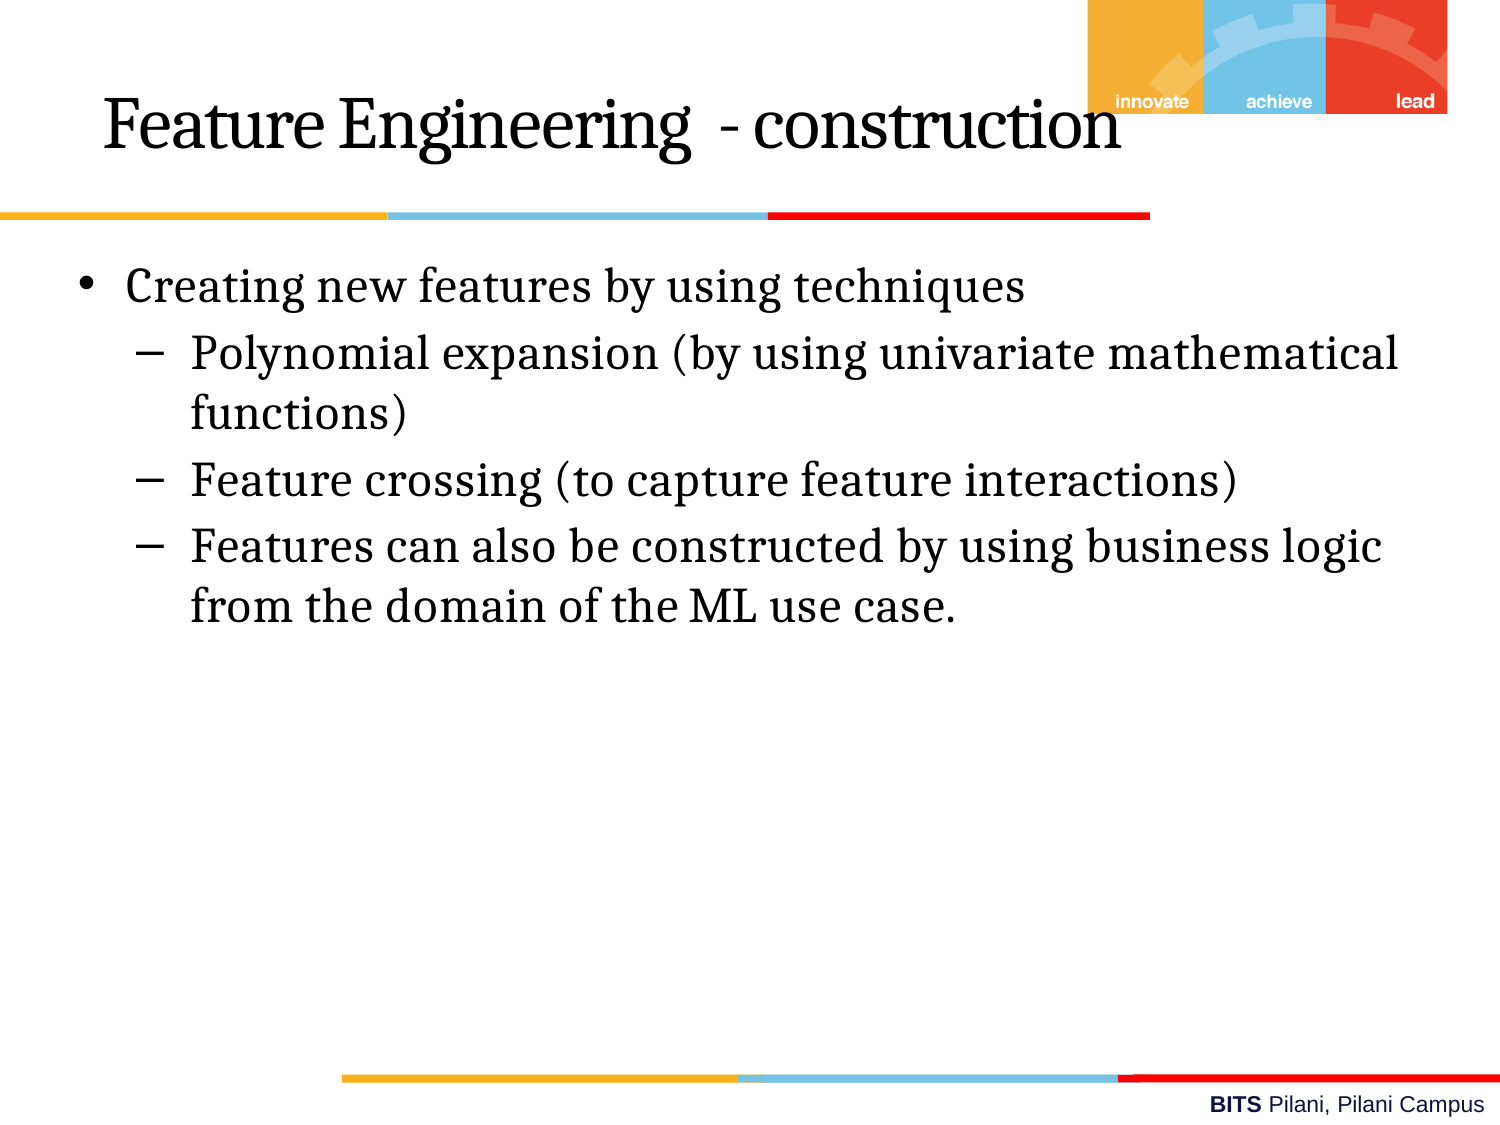

Feature Engineering  - construction
Creating new features by using techniques
Polynomial expansion (by using univariate mathematical functions)
Feature crossing (to capture feature interactions)
Features can also be constructed by using business logic from the domain of the ML use case.